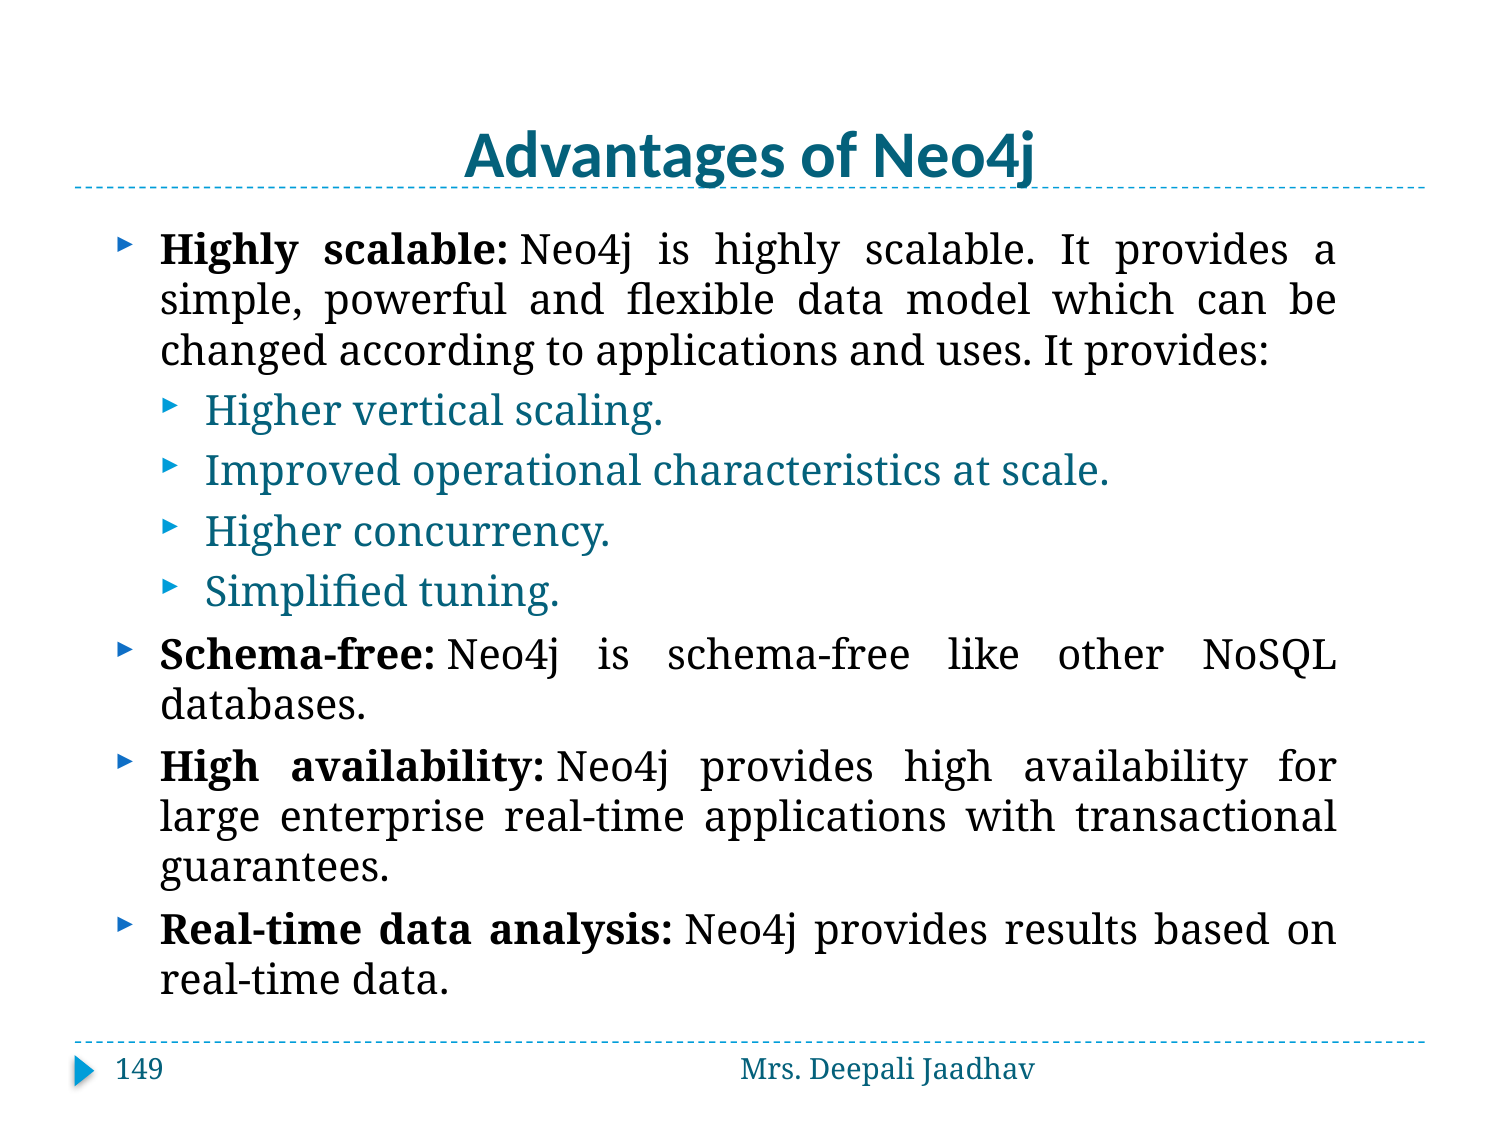

# Advantages of Neo4j
Highly scalable: Neo4j is highly scalable. It provides a simple, powerful and flexible data model which can be changed according to applications and uses. It provides:
Higher vertical scaling.
Improved operational characteristics at scale.
Higher concurrency.
Simplified tuning.
Schema-free: Neo4j is schema-free like other NoSQL databases.
High availability: Neo4j provides high availability for large enterprise real-time applications with transactional guarantees.
Real-time data analysis: Neo4j provides results based on real-time data.

149
Mrs. Deepali Jaadhav